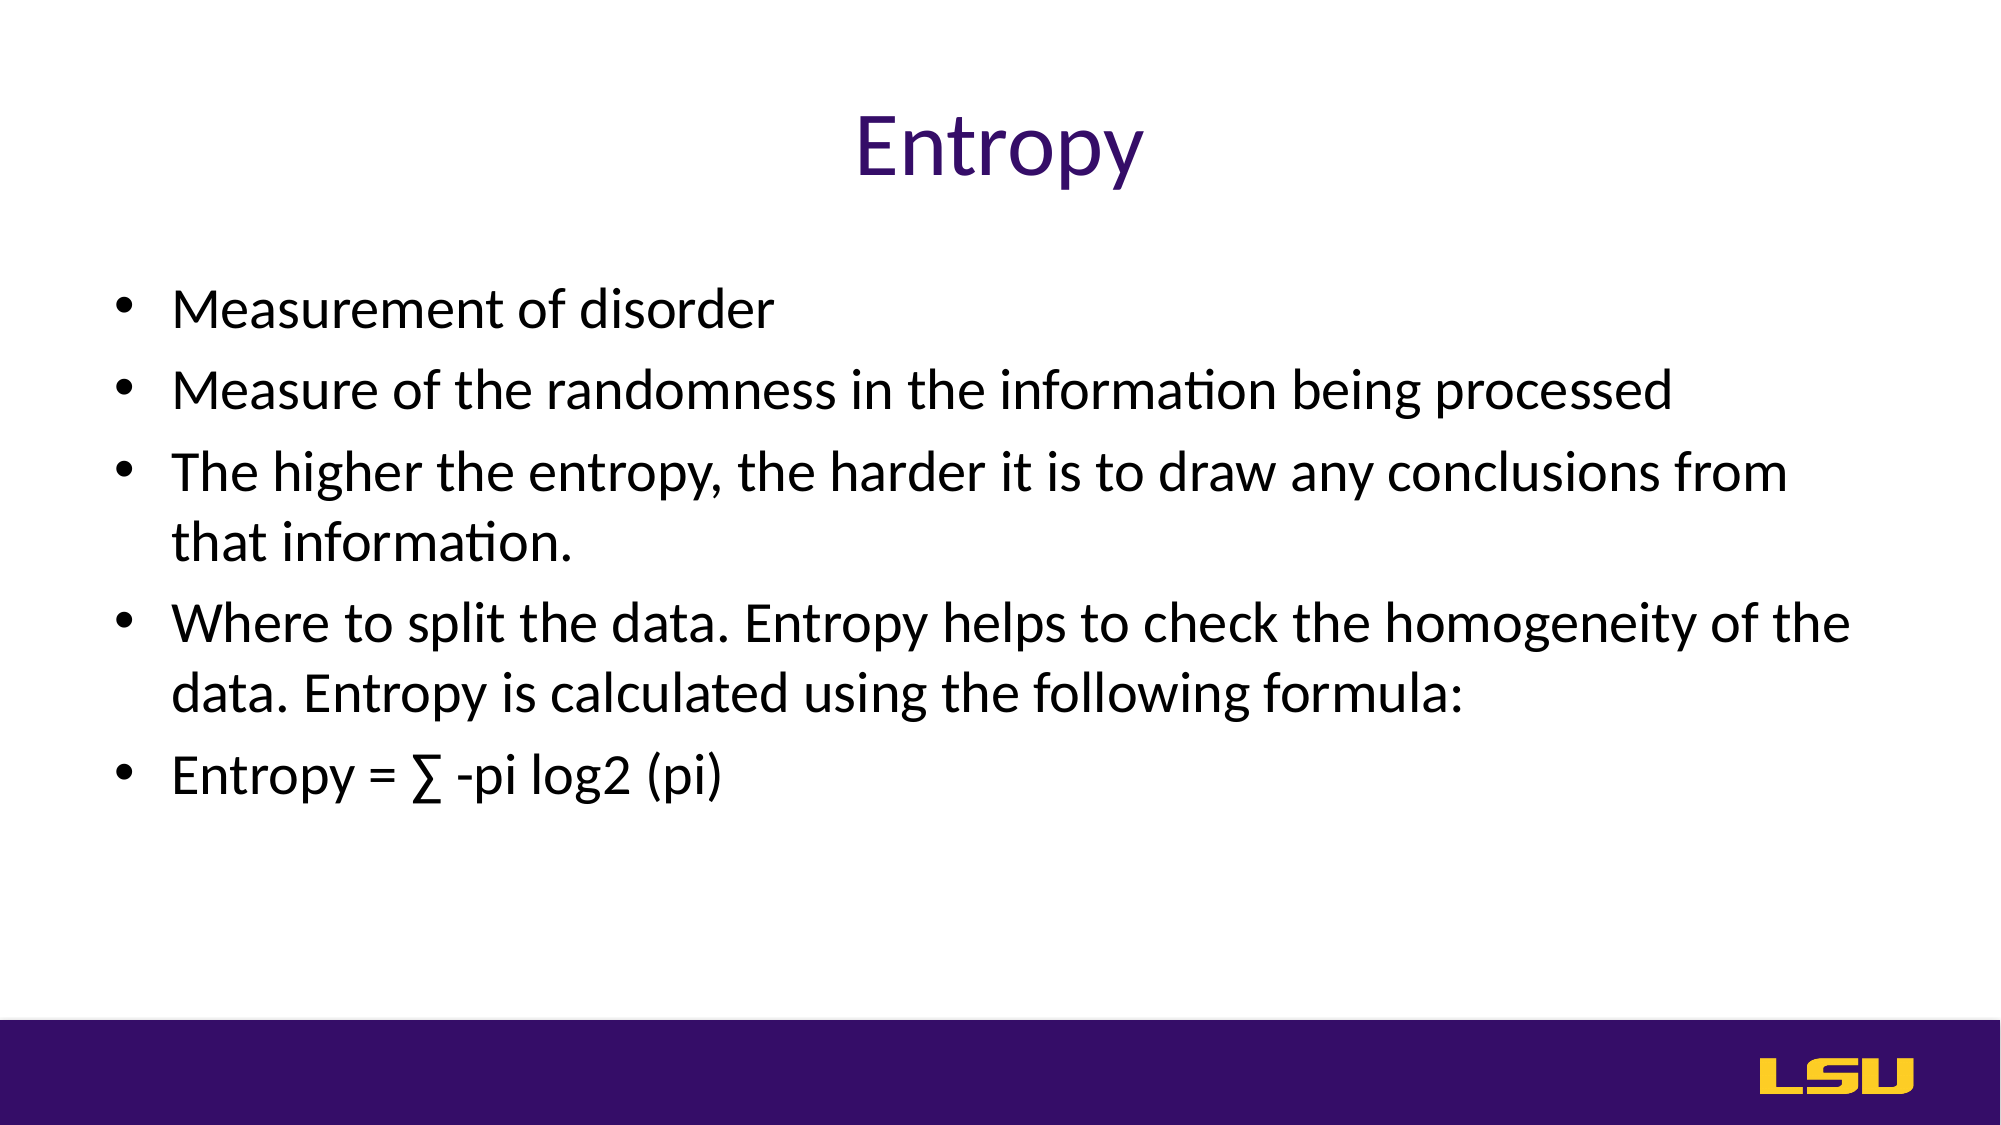

# Entropy
Measurement of disorder
Measure of the randomness in the information being processed
The higher the entropy, the harder it is to draw any conclusions from that information.
Where to split the data. Entropy helps to check the homogeneity of the data. Entropy is calculated using the following formula:
Entropy = ∑ -pi log2 (pi)